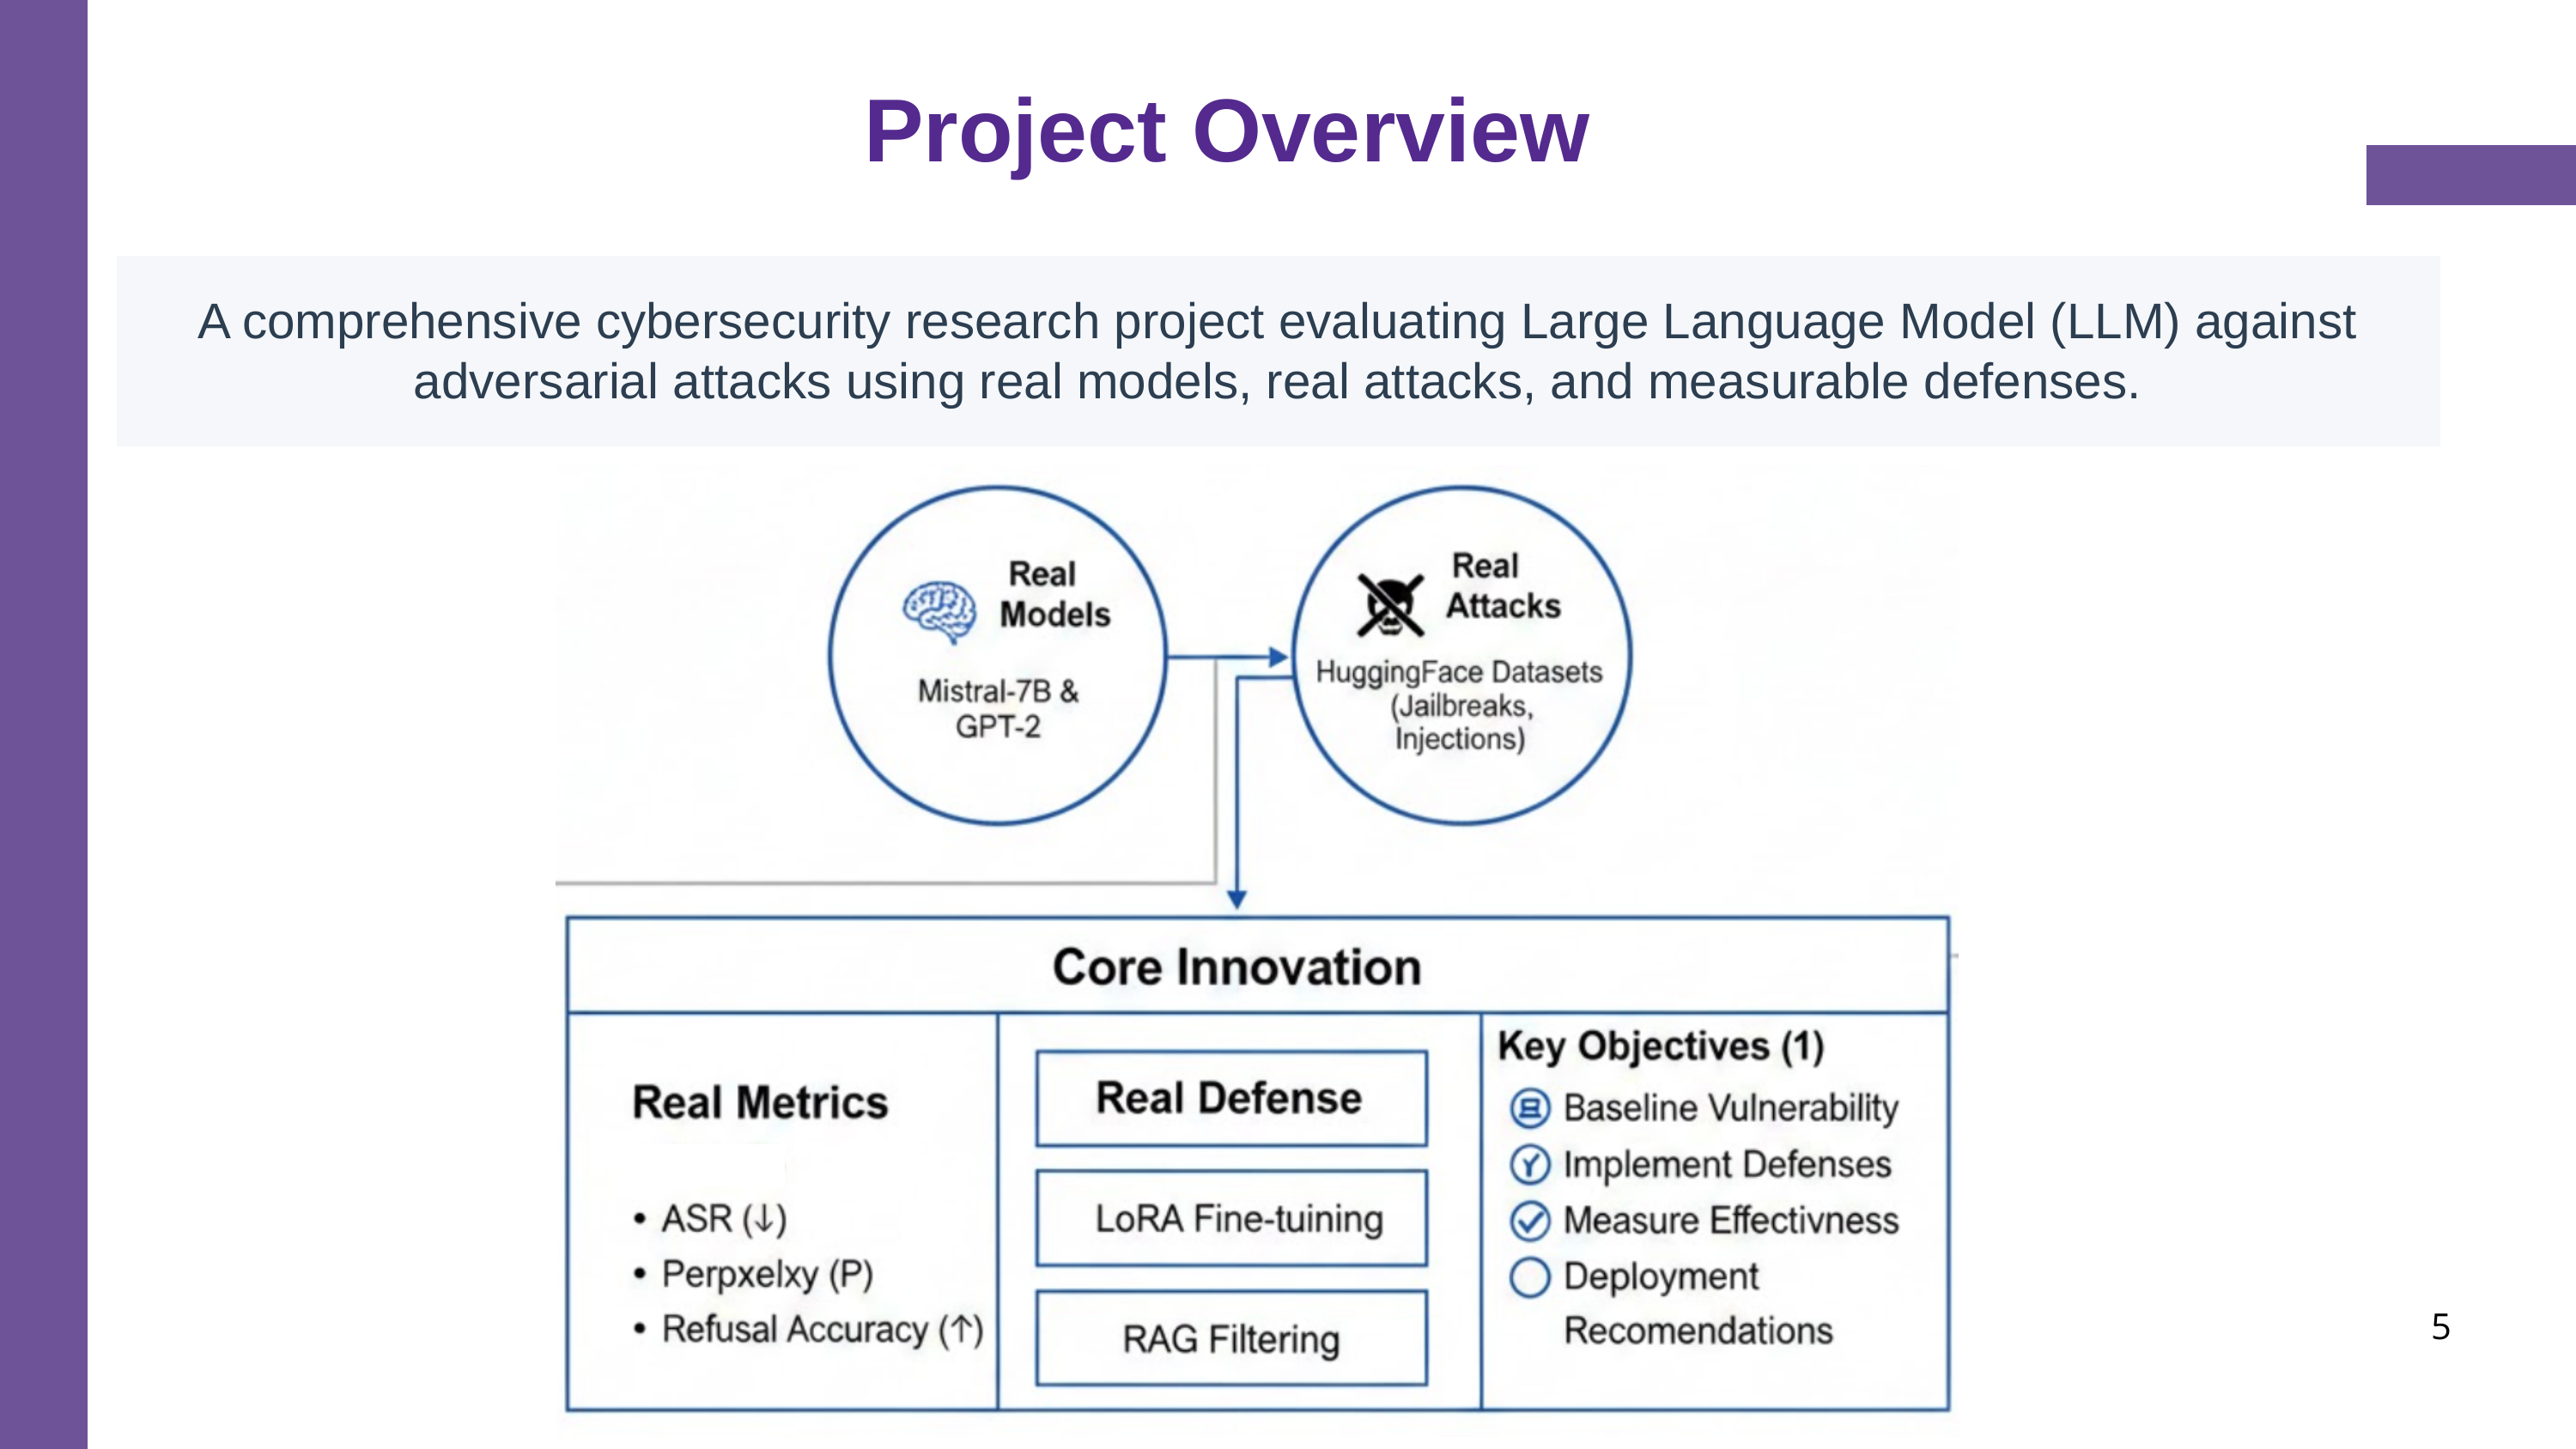

Project Overview

A comprehensive cybersecurity research project evaluating Large Language Model (LLM) against adversarial attacks using real models, real attacks, and measurable defenses.

5